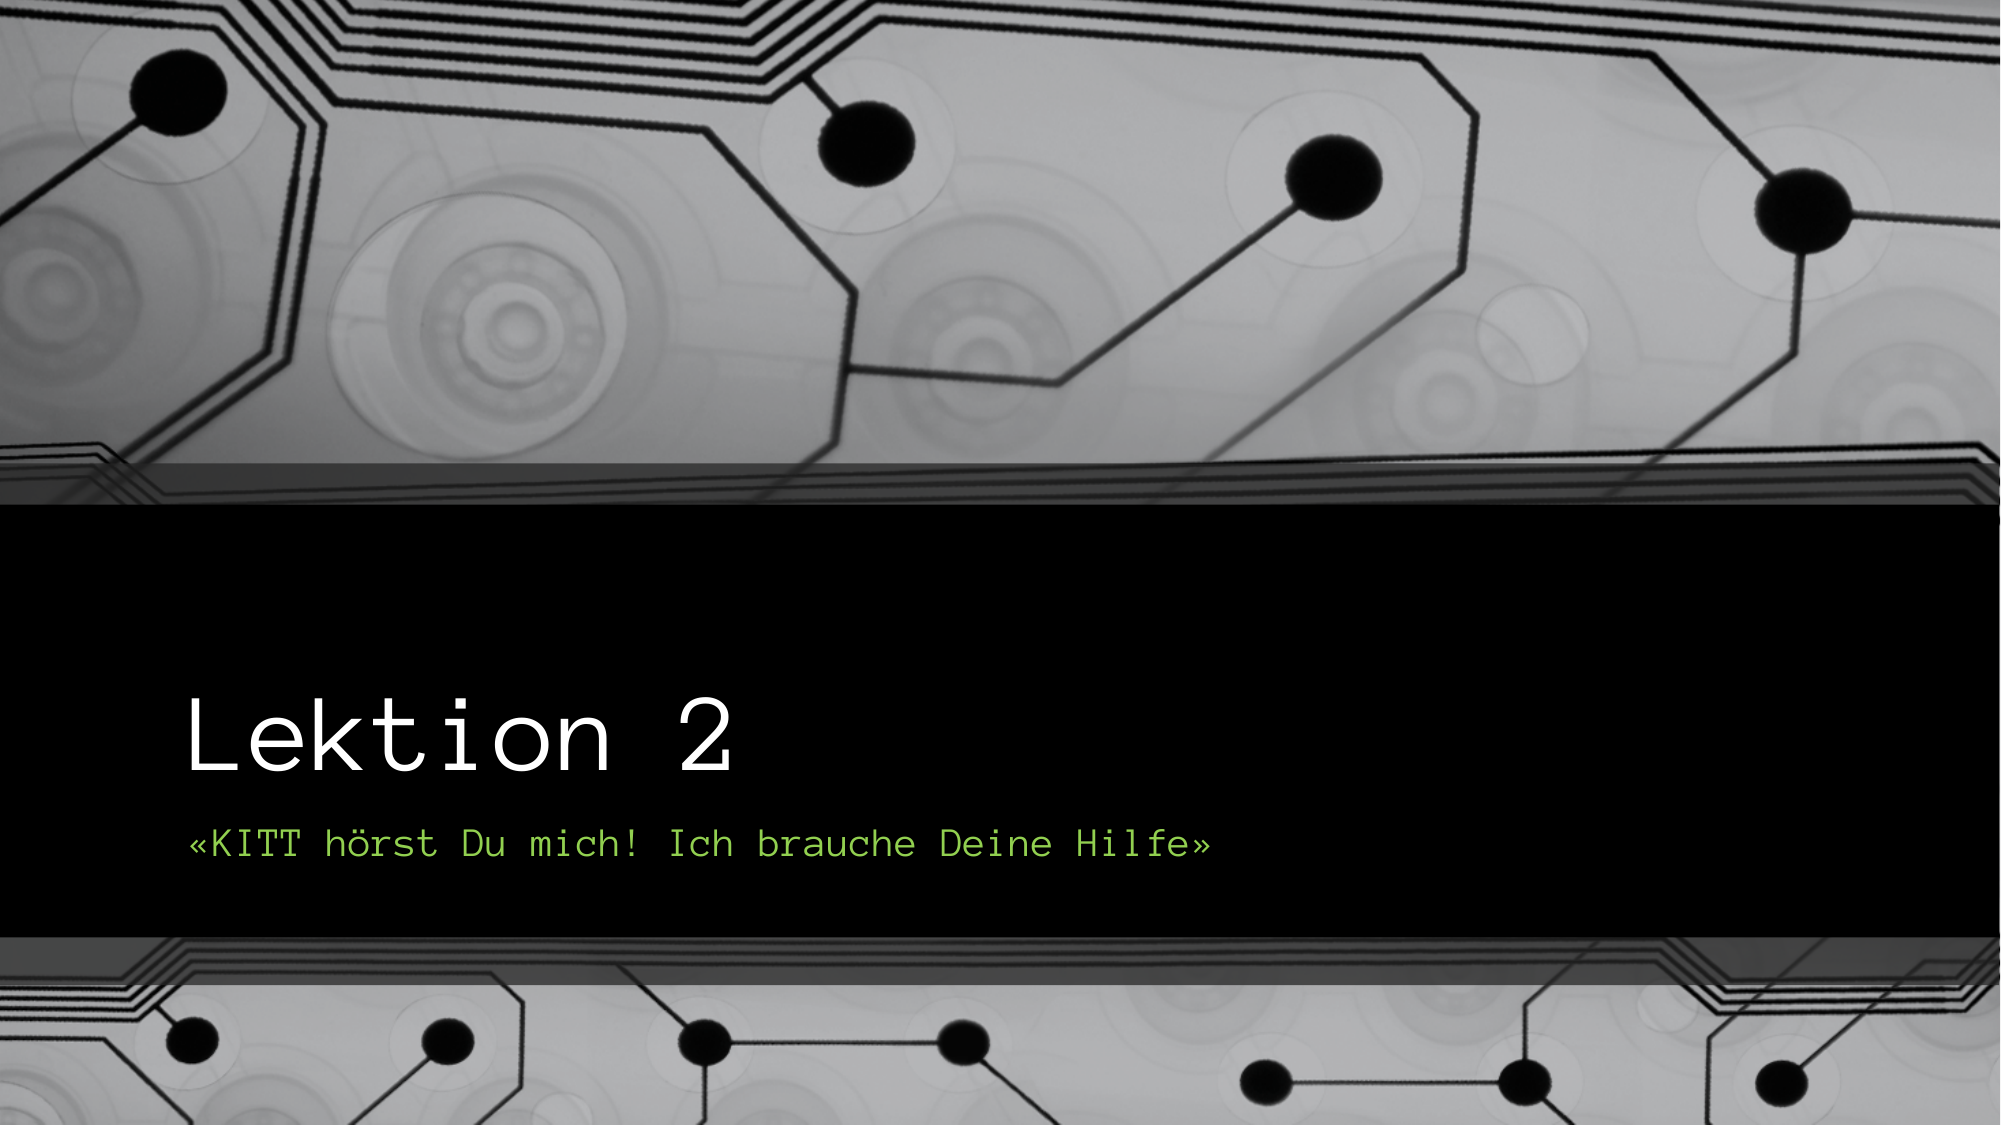

# Lektion 2
«KITT hörst Du mich! Ich brauche Deine Hilfe»